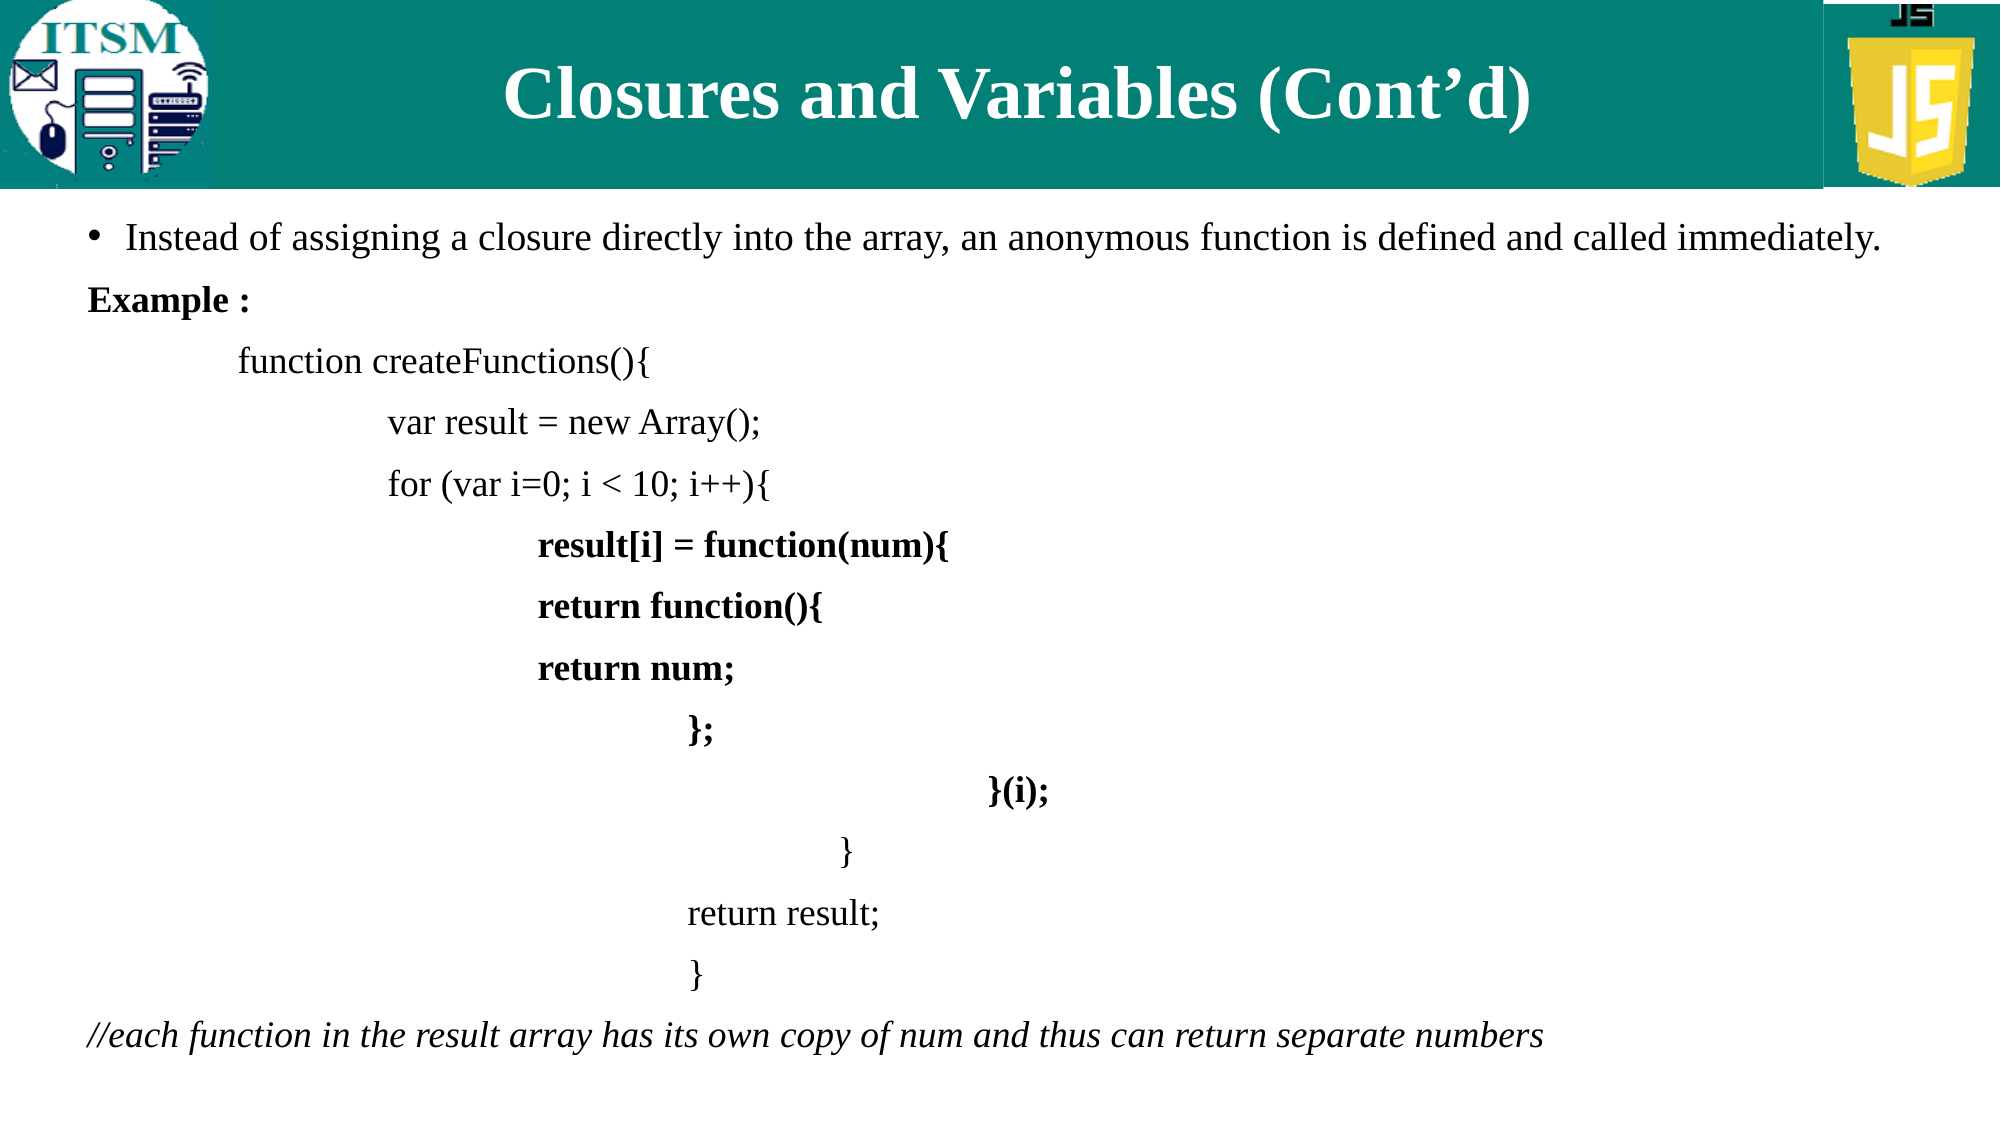

# Closures and Variables (Cont’d)
Instead of assigning a closure directly into the array, an anonymous function is defined and called immediately.
Example :
	function createFunctions(){
		var result = new Array();
		for (var i=0; i < 10; i++){
			result[i] = function(num){
			return function(){
			return num;
				};
						}(i);
					}
				return result;
				}
//each function in the result array has its own copy of num and thus can return separate numbers